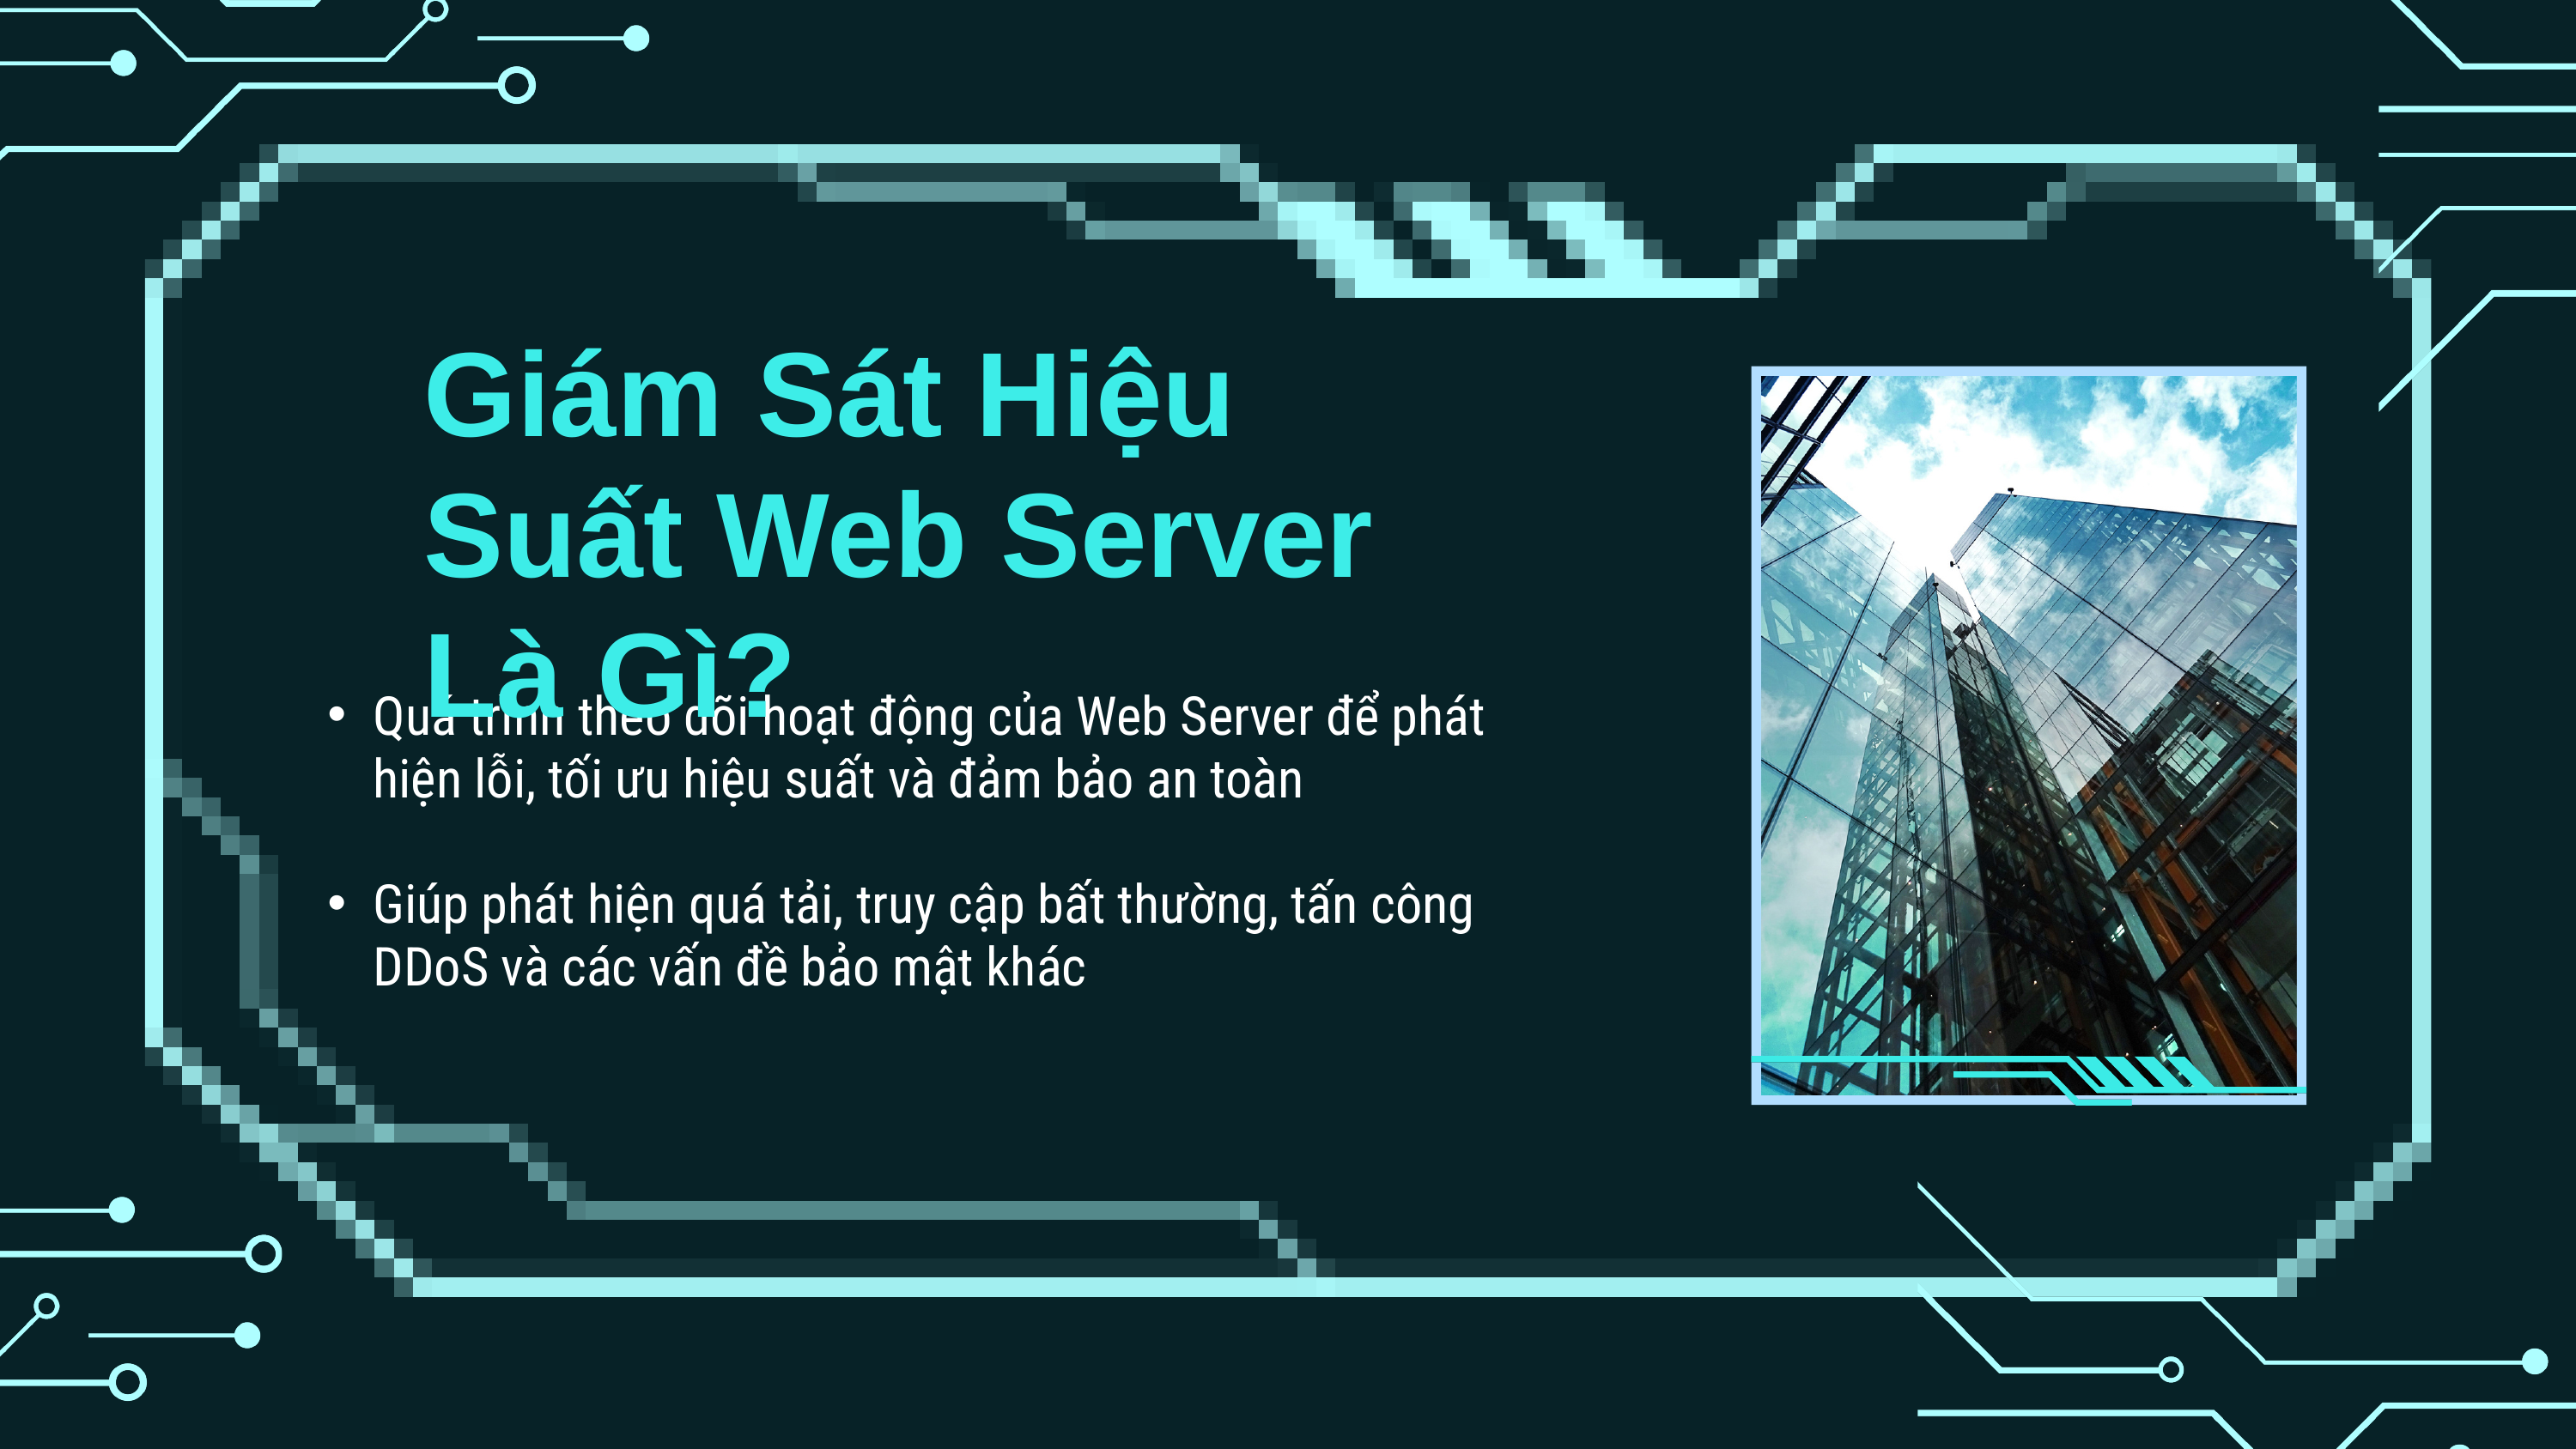

Giám Sát Hiệu Suất Web Server Là Gì?

Quá trình theo dõi hoạt động của Web Server để phát hiện lỗi, tối ưu hiệu suất và đảm bảo an toàn

Giúp phát hiện quá tải, truy cập bất thường, tấn công DDoS và các vấn đề bảo mật khác